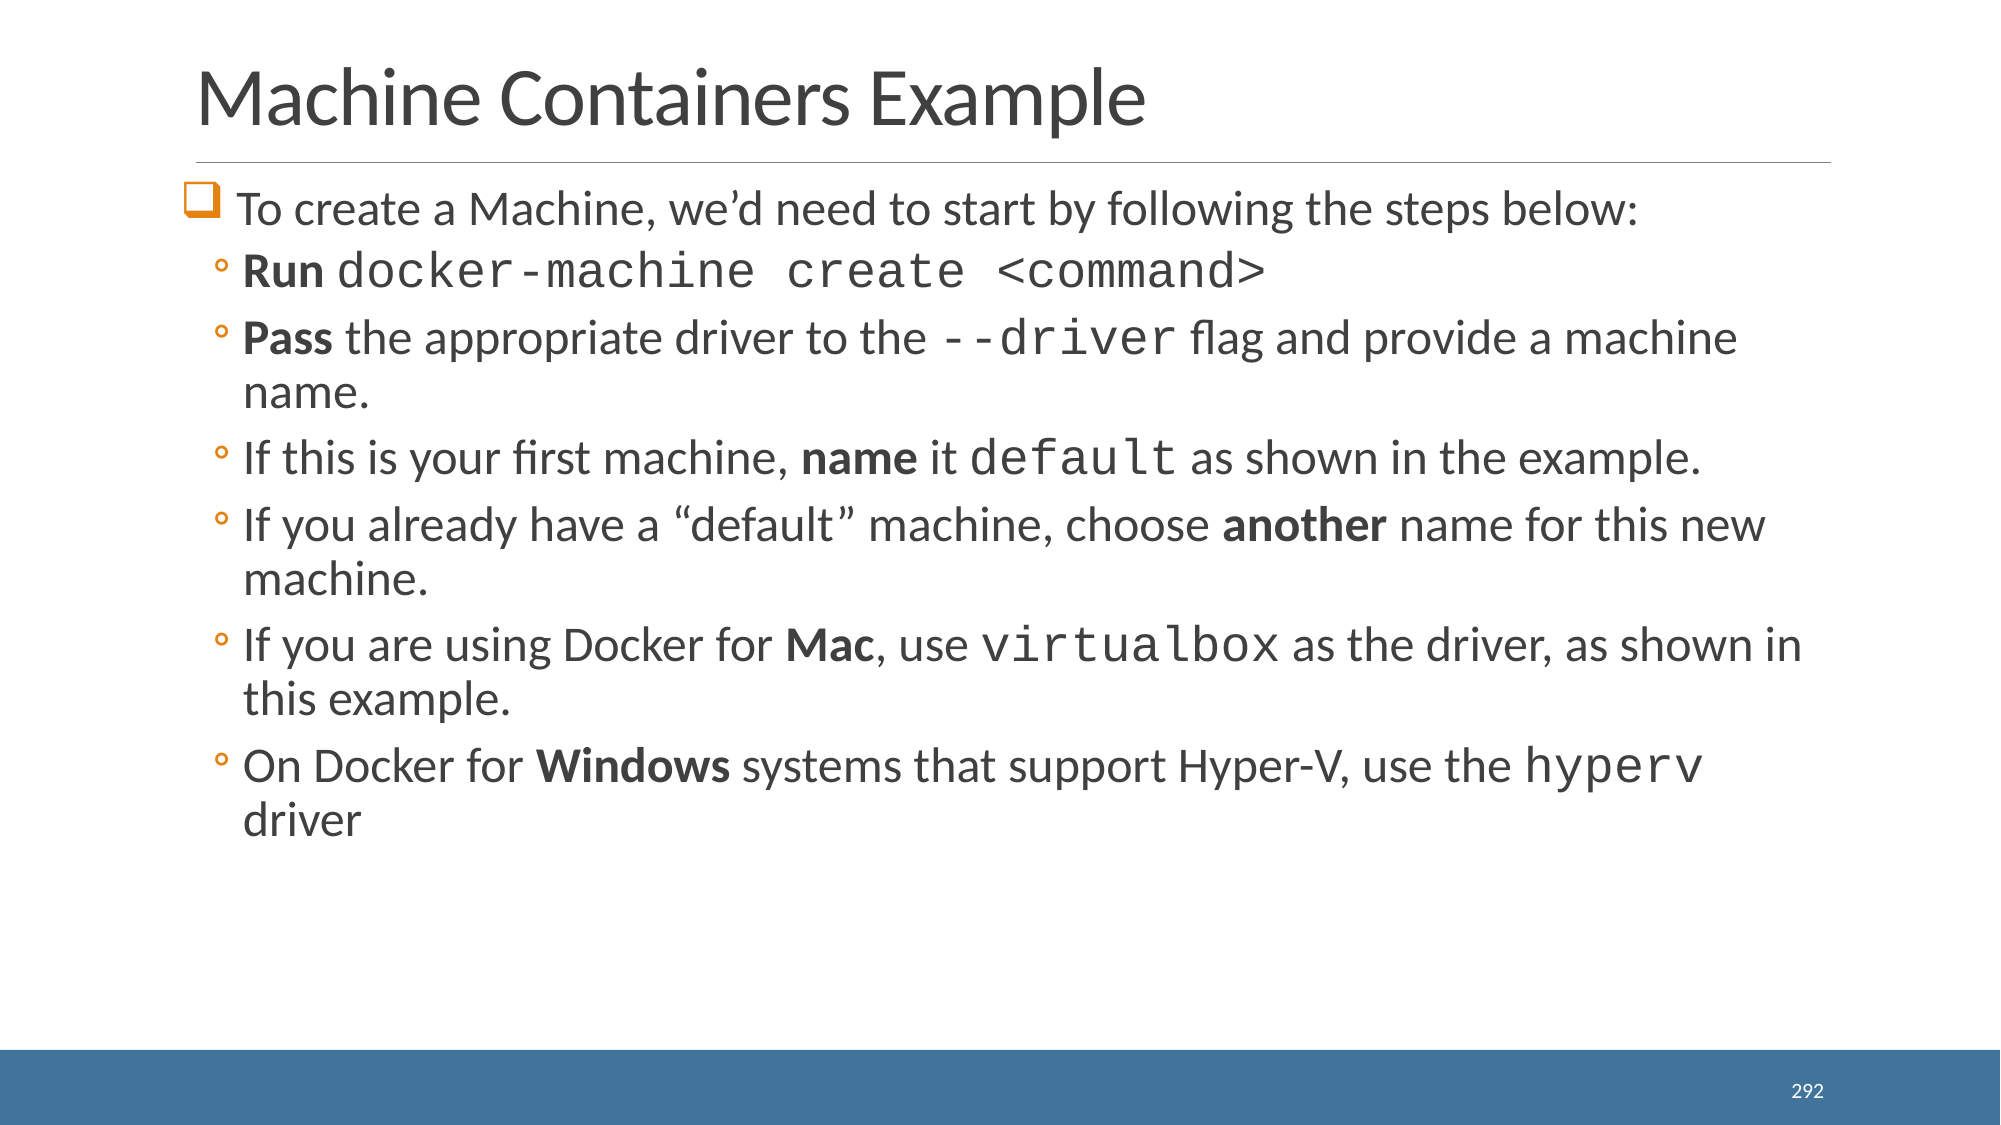

# Machine Containers Example
 To create a Machine, we’d need to start by following the steps below:
Run docker-machine create <command>
Pass the appropriate driver to the --driver flag and provide a machine name.
If this is your first machine, name it default as shown in the example.
If you already have a “default” machine, choose another name for this new machine.
If you are using Docker for Mac, use virtualbox as the driver, as shown in this example.
On Docker for Windows systems that support Hyper-V, use the hyperv driver

292